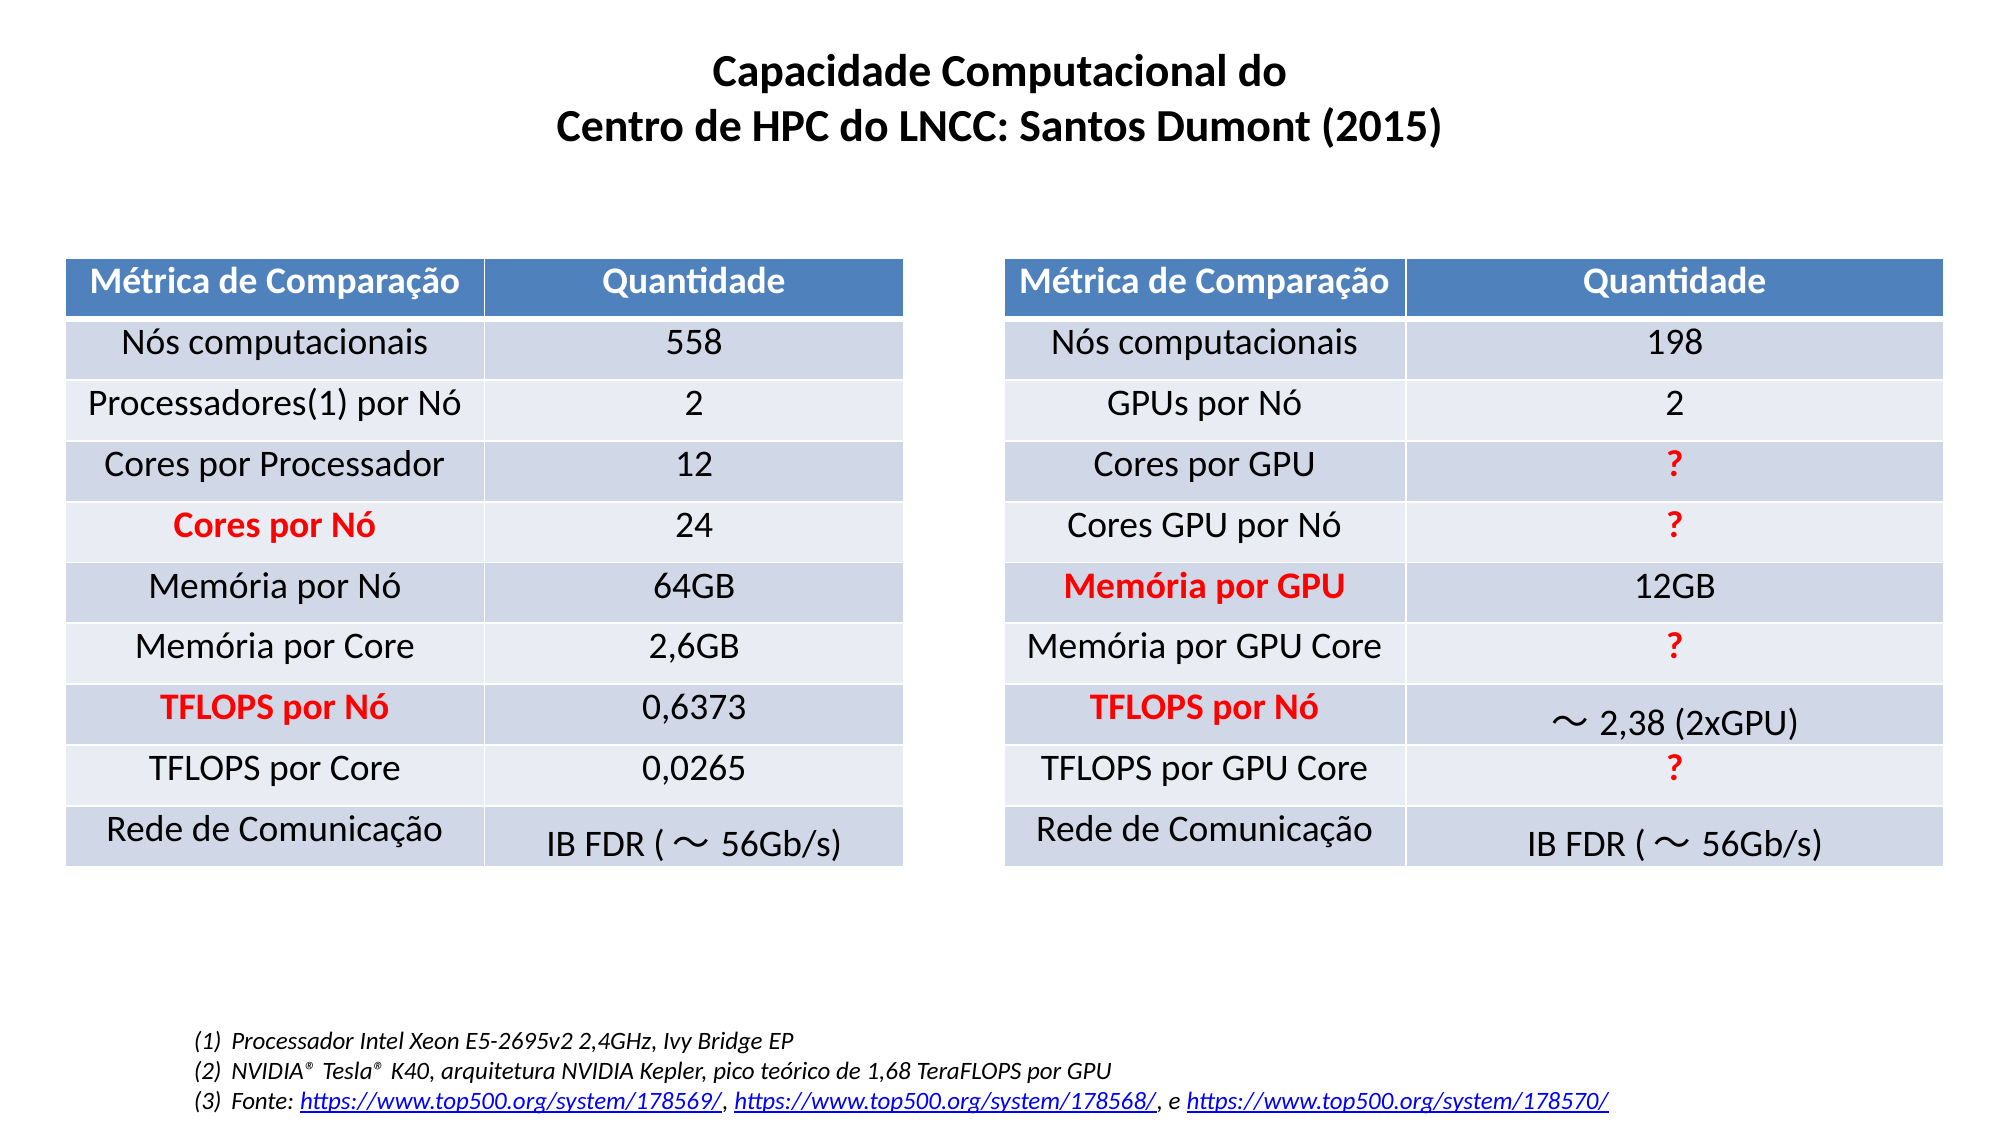

Capacidade Computacional do
Centro de HPC do LNCC: Santos Dumont (2015)
| Métrica de Comparação | Quantidade |
| --- | --- |
| Nós computacionais | 558 |
| Processadores(1) por Nó | 2 |
| Cores por Processador | 12 |
| Cores por Nó | 24 |
| Memória por Nó | 64GB |
| Memória por Core | 2,6GB |
| TFLOPS por Nó | 0,6373 |
| TFLOPS por Core | 0,0265 |
| Rede de Comunicação | IB FDR (～56Gb/s) |
| Métrica de Comparação | Quantidade |
| --- | --- |
| Nós computacionais | 198 |
| GPUs por Nó | 2 |
| Cores por GPU | ? |
| Cores GPU por Nó | ? |
| Memória por GPU | 12GB |
| Memória por GPU Core | ? |
| TFLOPS por Nó | ～2,38 (2xGPU) |
| TFLOPS por GPU Core | ? |
| Rede de Comunicação | IB FDR (～56Gb/s) |
Processador Intel Xeon E5-2695v2 2,4GHz, Ivy Bridge EP
NVIDIA® Tesla® K40, arquitetura NVIDIA Kepler, pico teórico de 1,68 TeraFLOPS por GPU
Fonte: https://www.top500.org/system/178569/, https://www.top500.org/system/178568/, e https://www.top500.org/system/178570/